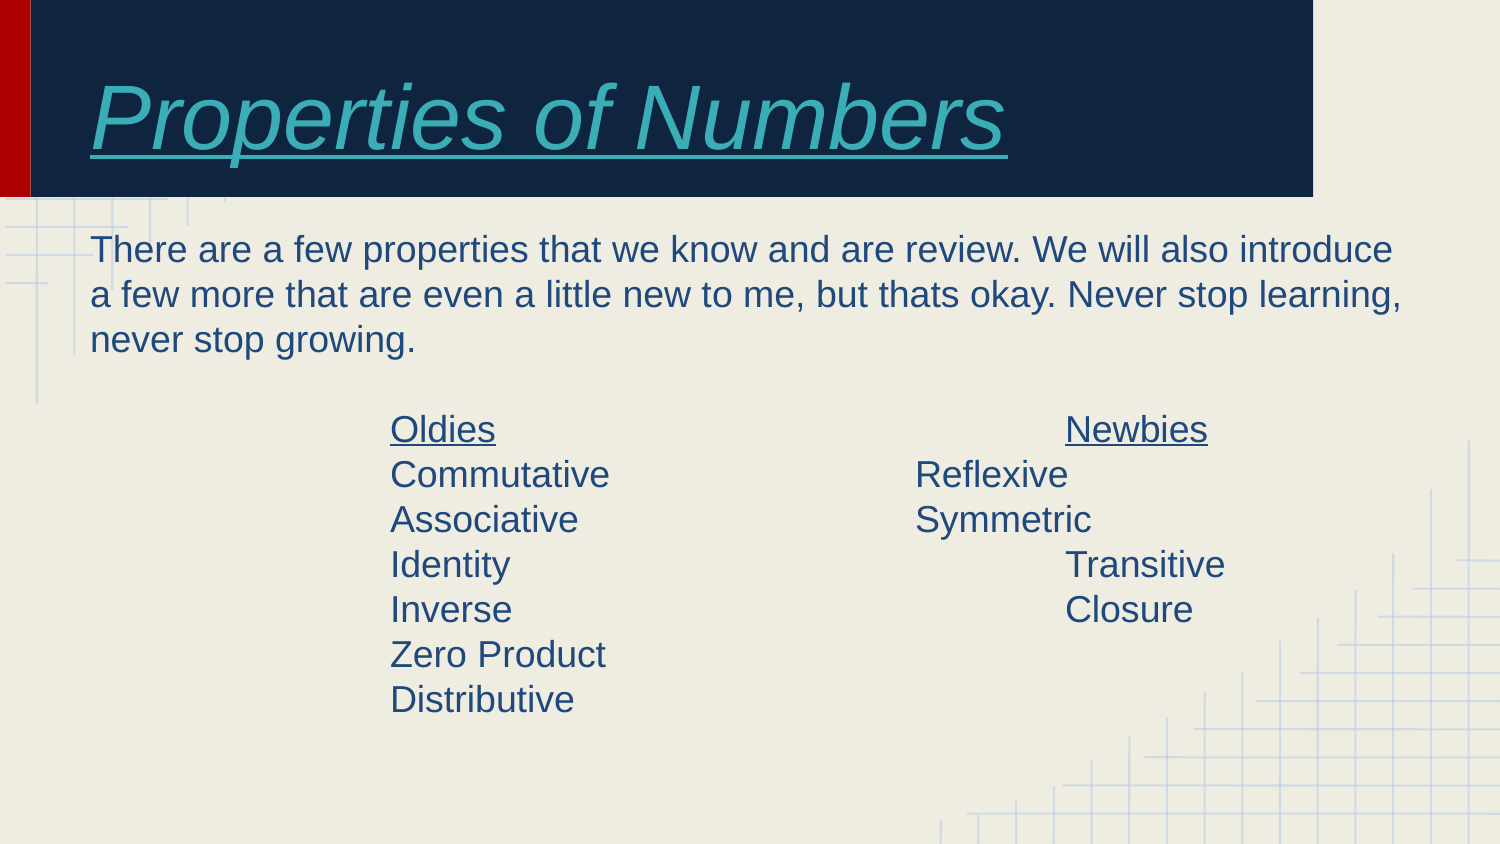

# Properties of Numbers
There are a few properties that we know and are review. We will also introduce a few more that are even a little new to me, but thats okay. Never stop learning, never stop growing.

Oldies				Newbies
Commutative			Reflexive
Associative			Symmetric
Identity				Transitive
Inverse				Closure
Zero Product
Distributive